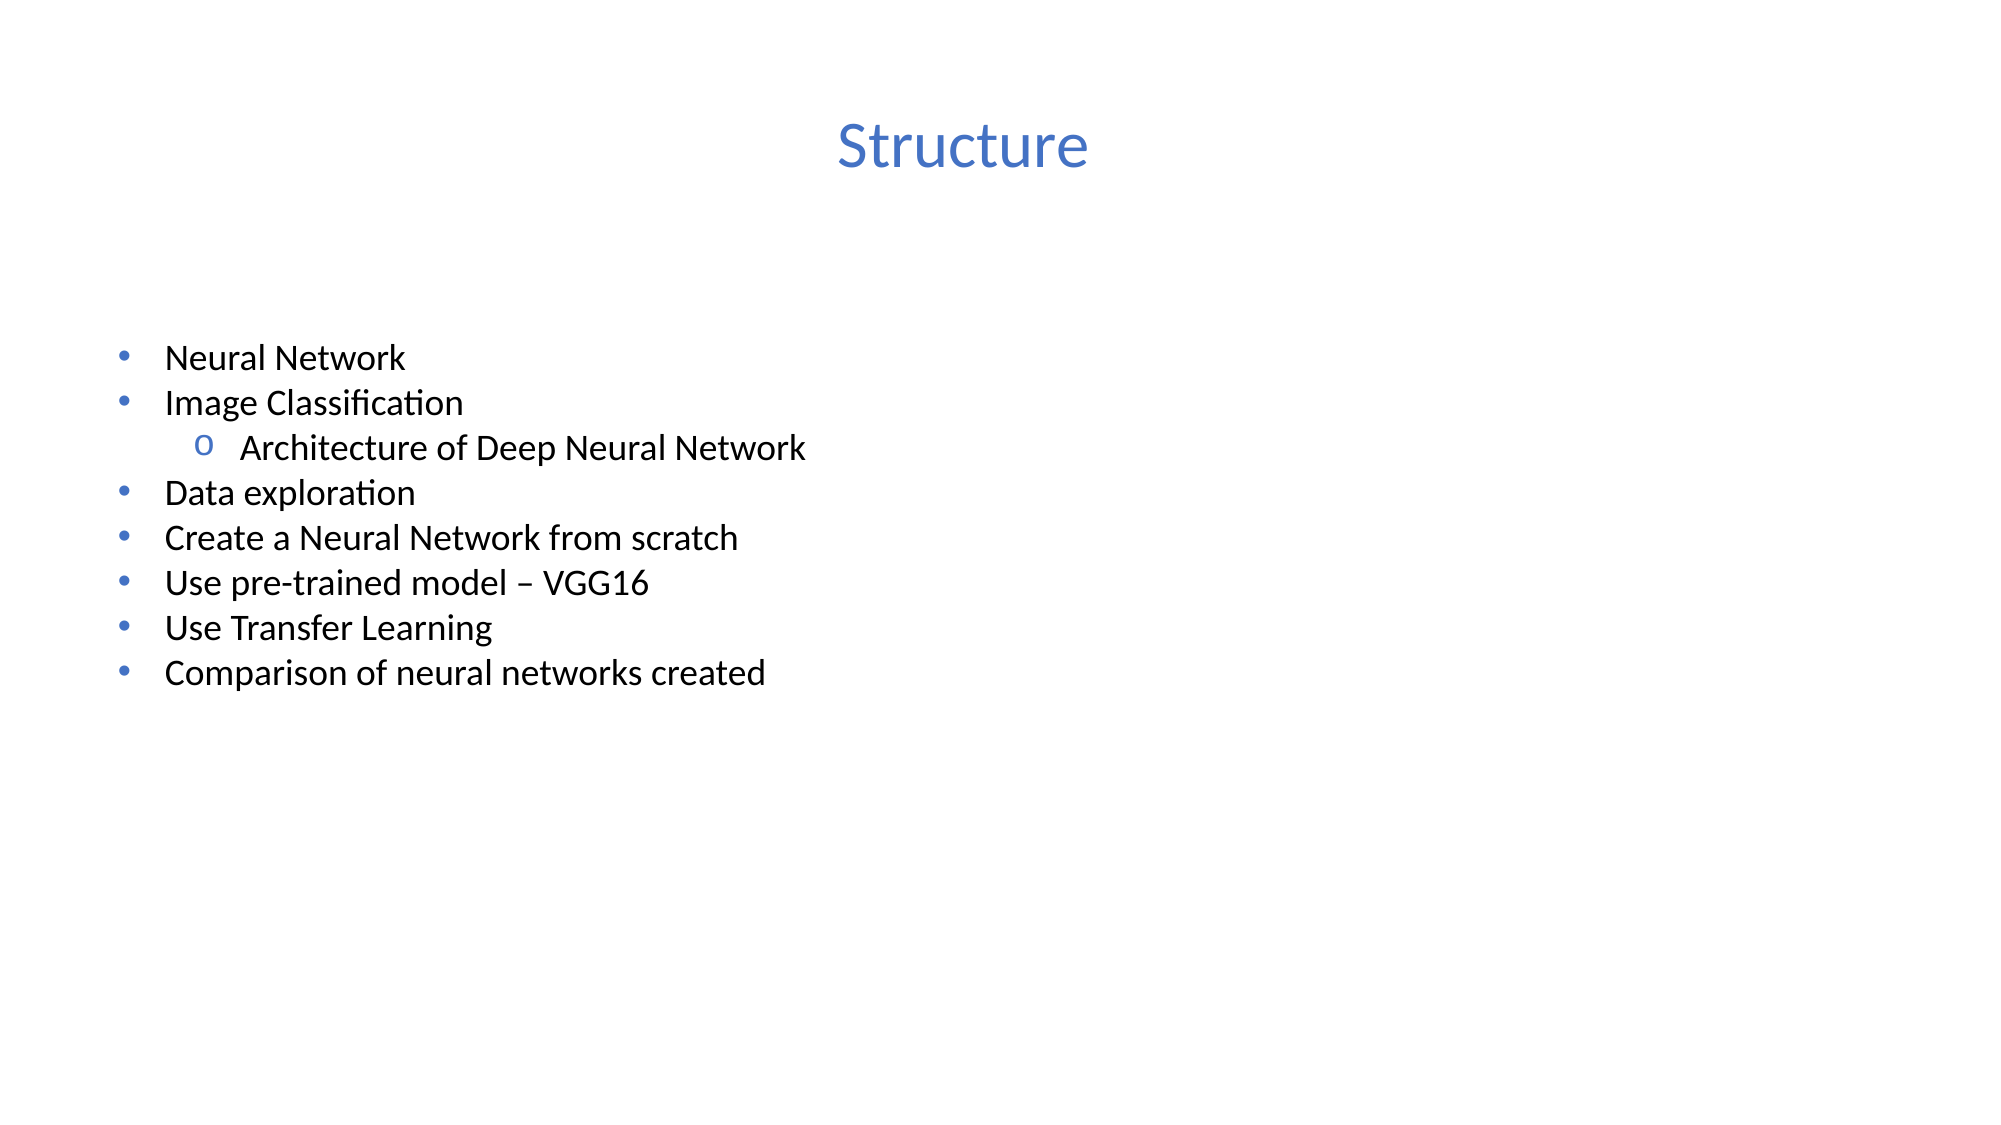

# Structure
Neural Network
Image Classification
Architecture of Deep Neural Network
Data exploration
Create a Neural Network from scratch
Use pre-trained model – VGG16
Use Transfer Learning
Comparison of neural networks created